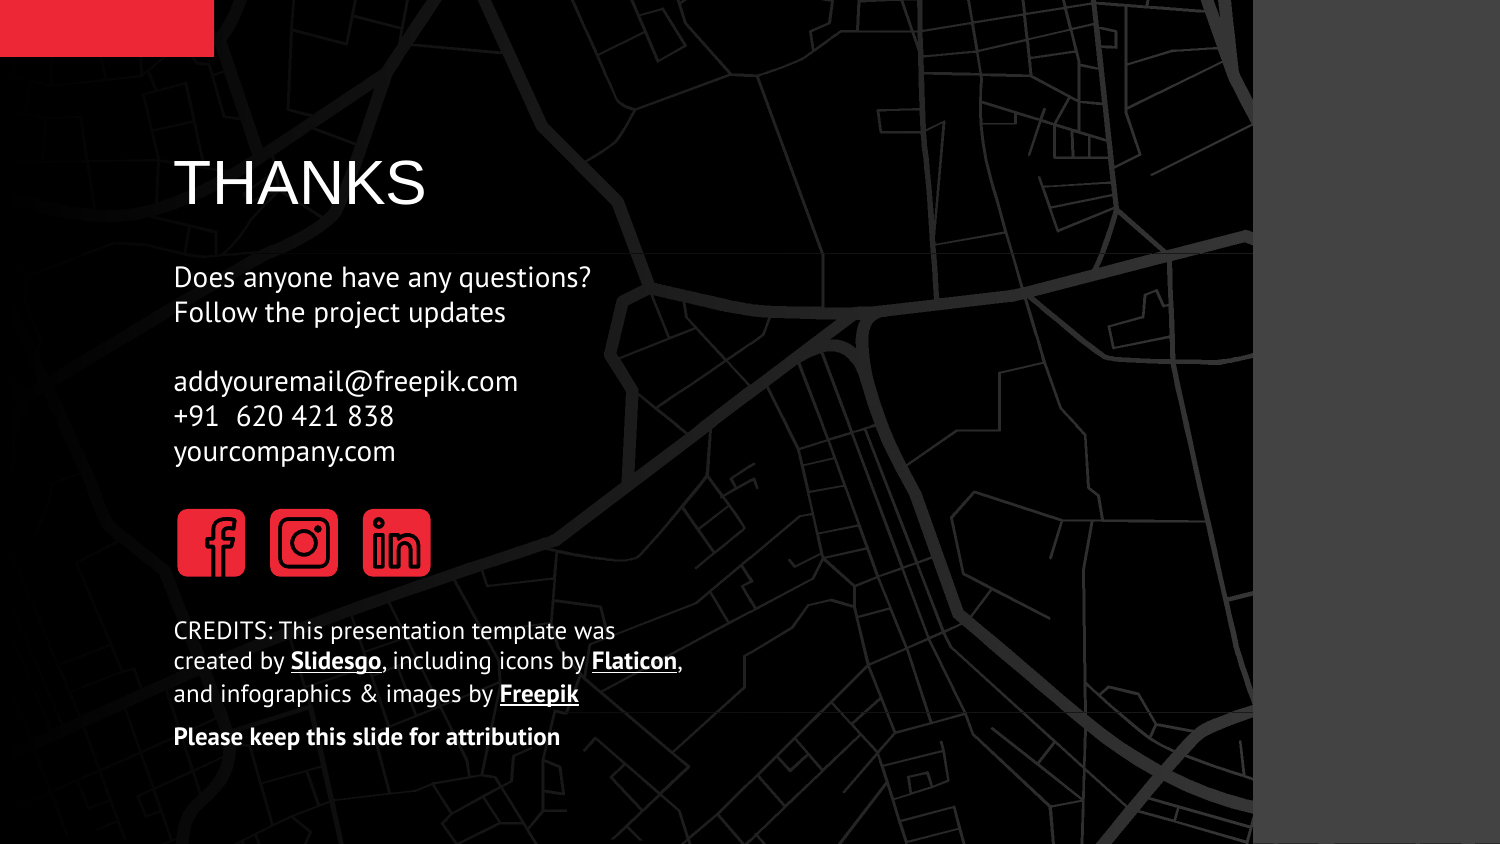

# THANKS
Does anyone have any questions?
Follow the project updates

addyouremail@freepik.com
+91  620 421 838
yourcompany.com

Please keep this slide for attribution